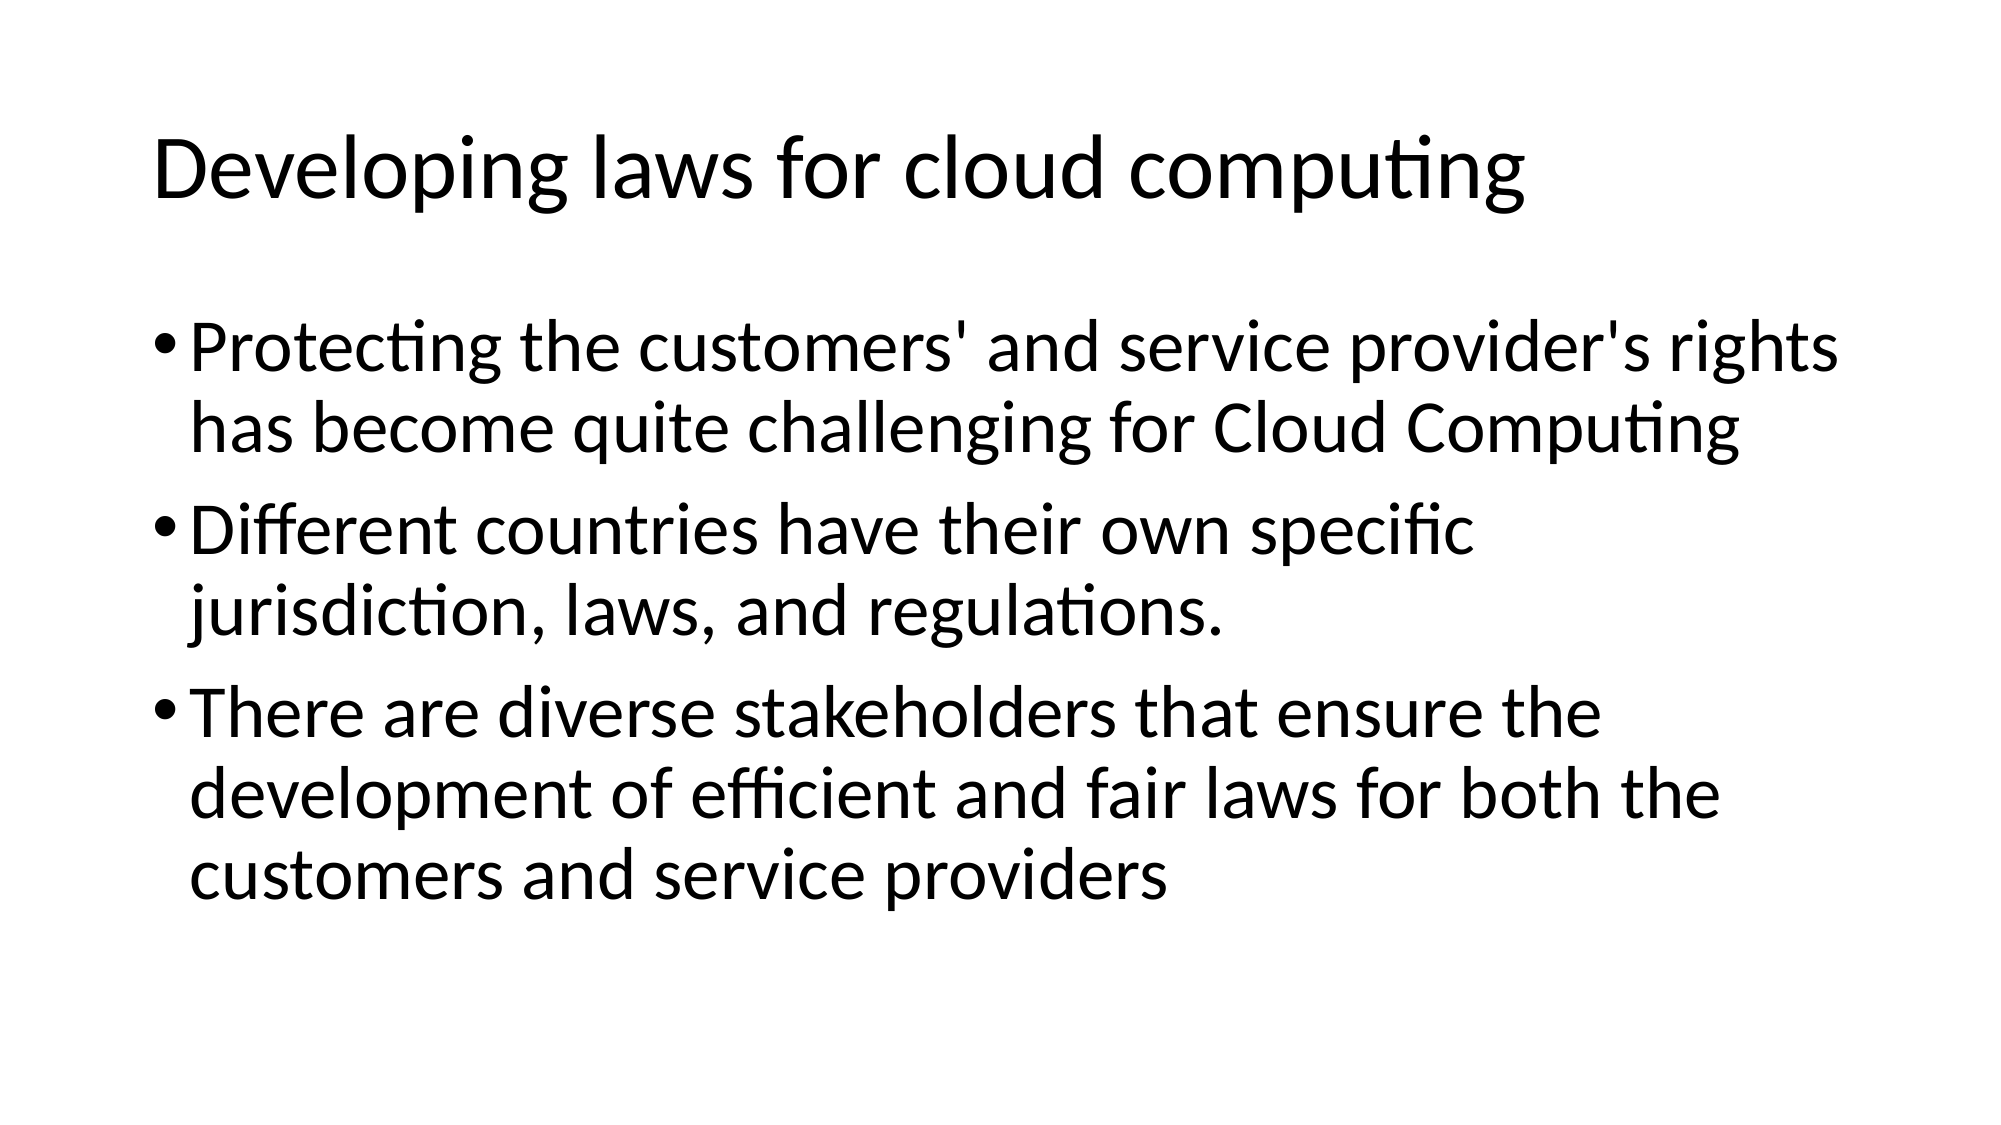

# Developing laws for cloud computing
Protecting the customers' and service provider's rights has become quite challenging for Cloud Computing
Different countries have their own specific jurisdiction, laws, and regulations.
There are diverse stakeholders that ensure the development of efficient and fair laws for both the customers and service providers